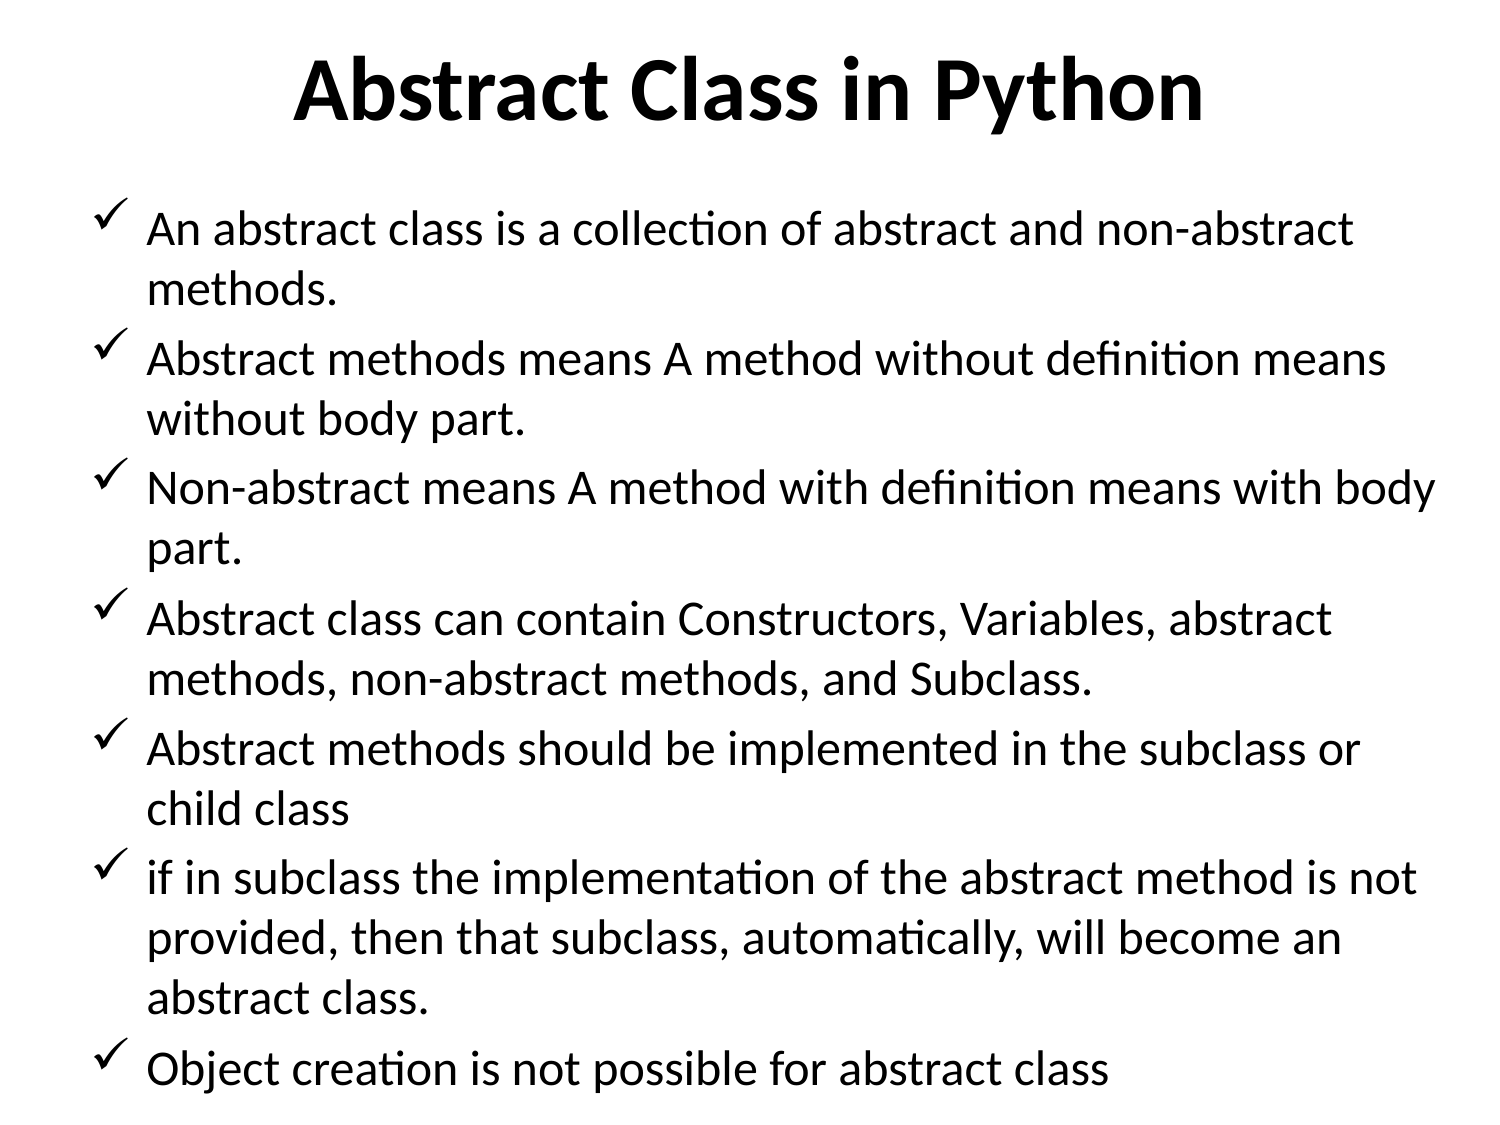

# Abstract Class in Python
An abstract class is a collection of abstract and non-abstract methods.
Abstract methods means A method without definition means without body part.
Non-abstract means A method with definition means with body part.
Abstract class can contain Constructors, Variables, abstract methods, non-abstract methods, and Subclass.
Abstract methods should be implemented in the subclass or child class
if in subclass the implementation of the abstract method is not provided, then that subclass, automatically, will become an abstract class.
Object creation is not possible for abstract class